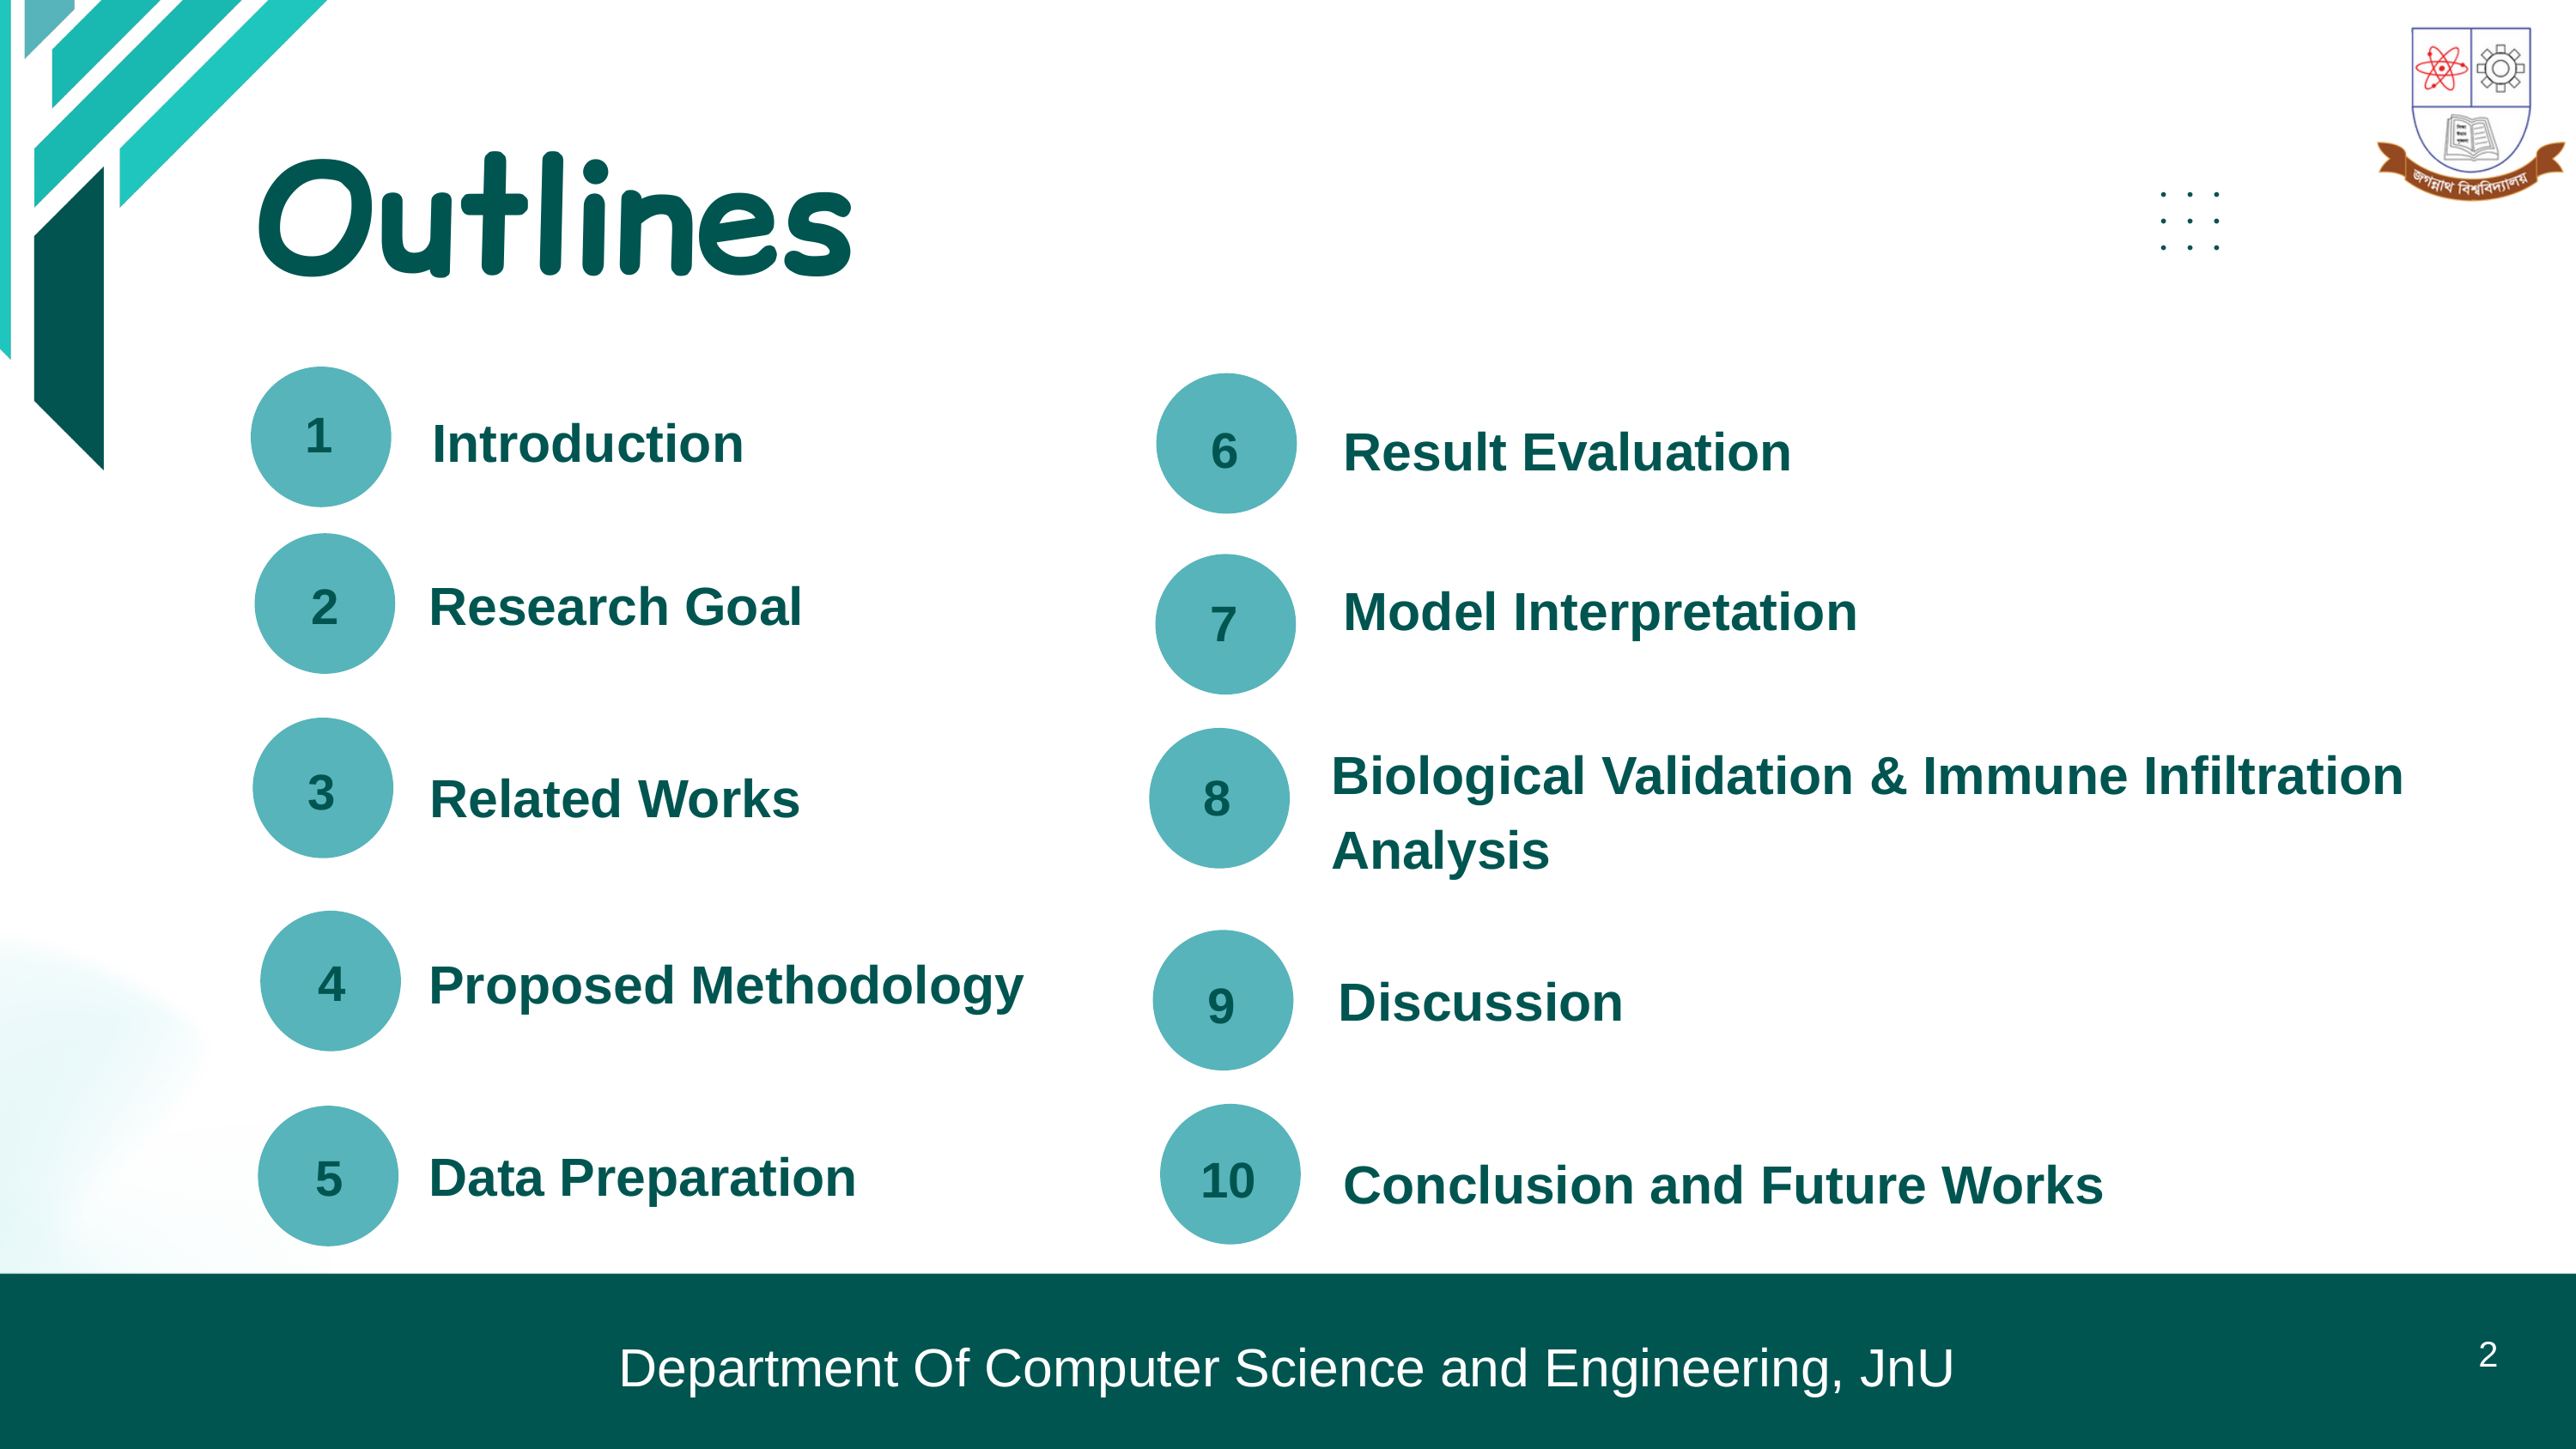

Outlines

1

6

Introduction
Result Evaluation

2
7

Research Goal
Model Interpretation

3
8

Biological Validation & Immune Infiltration Analysis
Related Works
4

9

Proposed Methodology
Discussion
5

10

Data Preparation
Conclusion and Future Works

2
Department Of Computer Science and Engineering, JnU